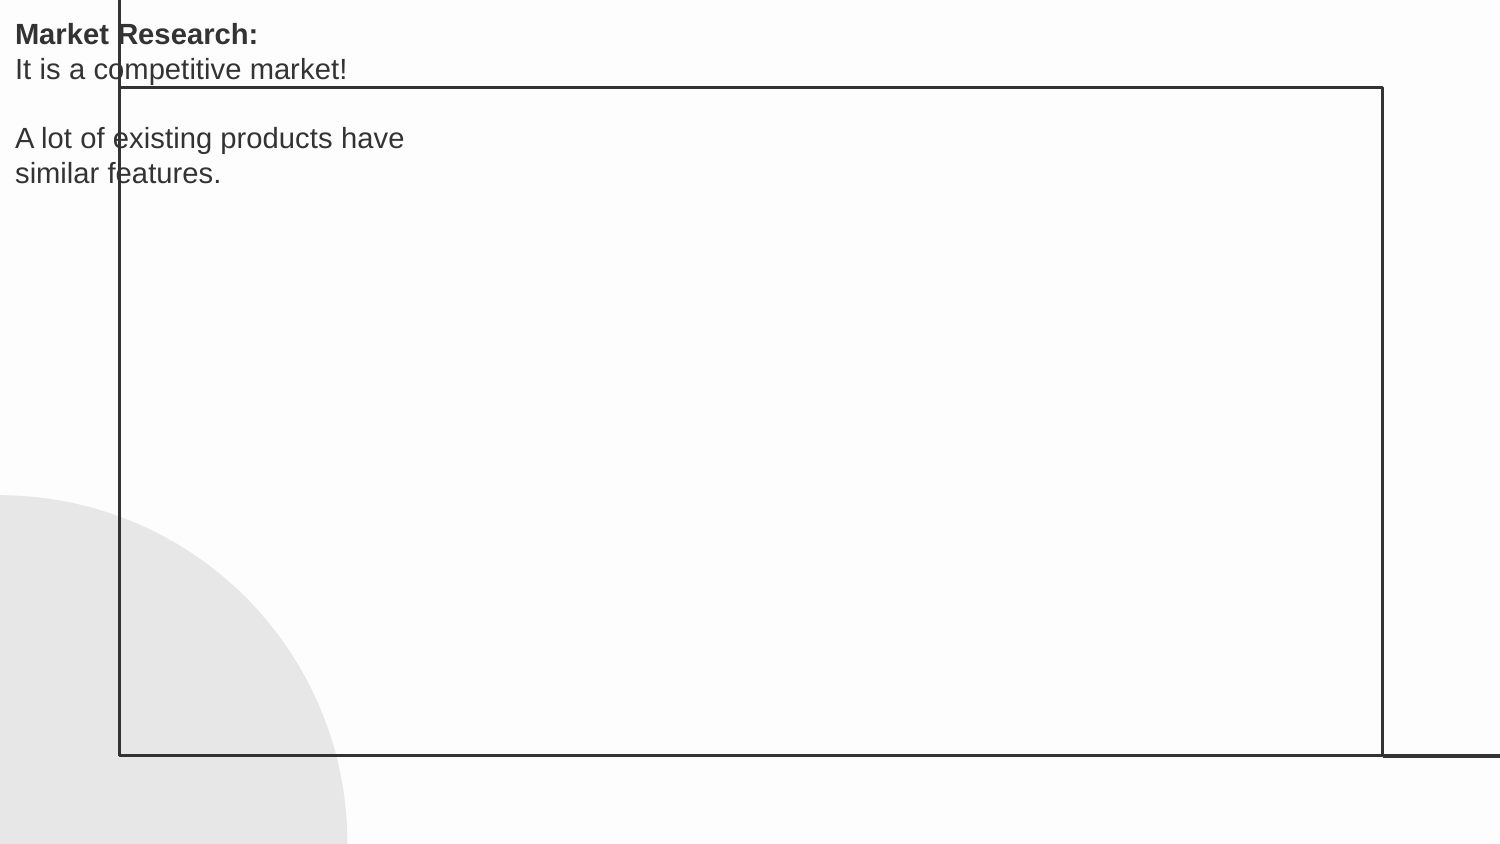

Market Research:
It is a competitive market!

A lot of existing products have similar features.

#